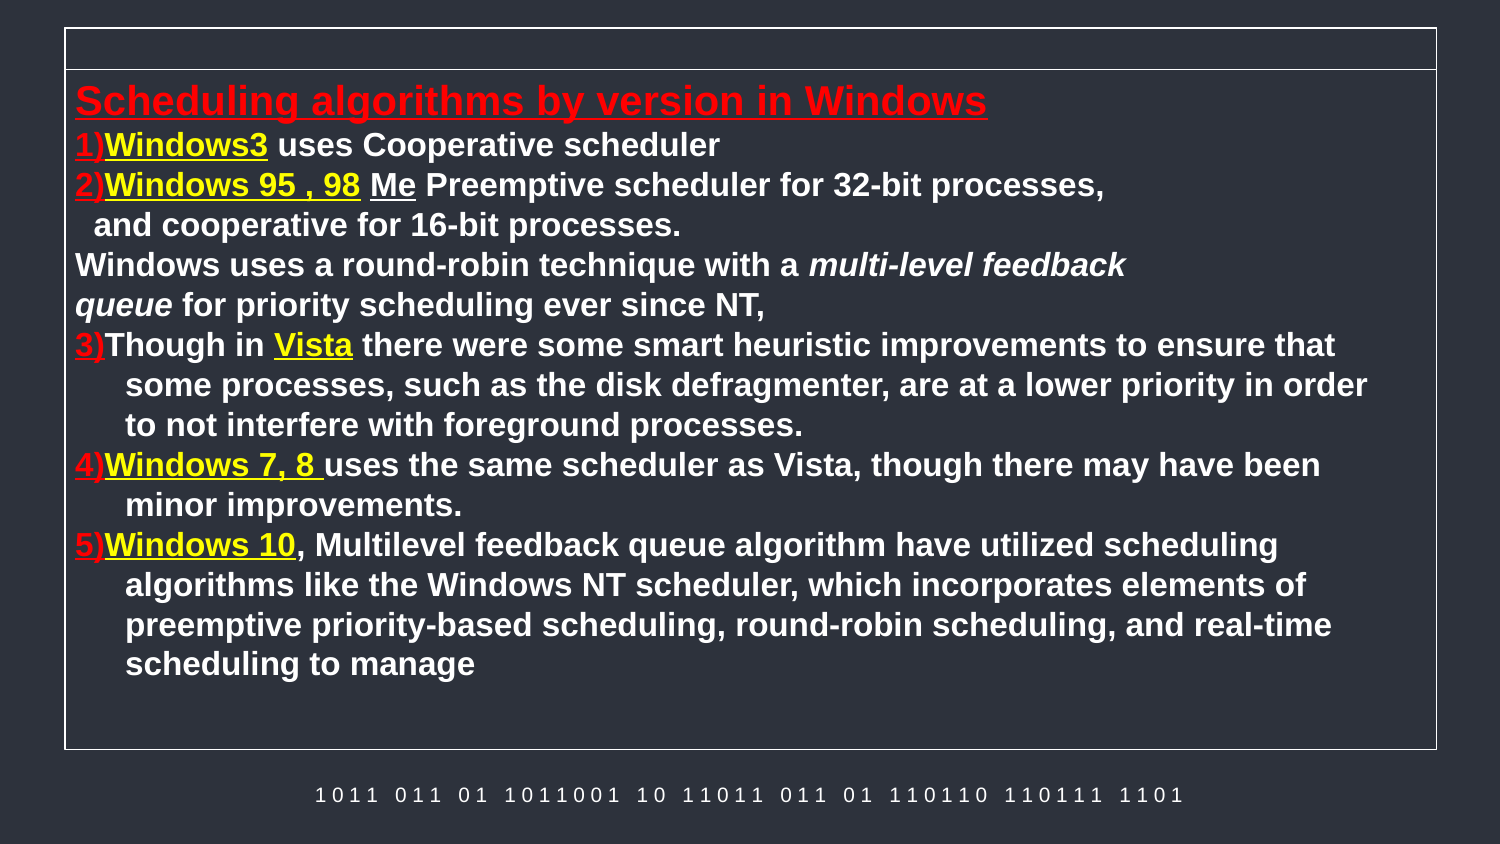

Scheduling algorithms by version in Windows
1)Windows3 uses Cooperative scheduler
2)Windows 95 , 98 Me Preemptive scheduler for 32-bit processes,
  and cooperative for 16-bit processes.
Windows uses a round-robin technique with a multi-level feedback
queue for priority scheduling ever since NT,
3)Though in Vista there were some smart heuristic improvements to ensure that some processes, such as the disk defragmenter, are at a lower priority in order to not interfere with foreground processes.
4)Windows 7, 8 uses the same scheduler as Vista, though there may have been minor improvements.
5)Windows 10, Multilevel feedback queue algorithm have utilized scheduling algorithms like the Windows NT scheduler, which incorporates elements of preemptive priority-based scheduling, round-robin scheduling, and real-time scheduling to manage